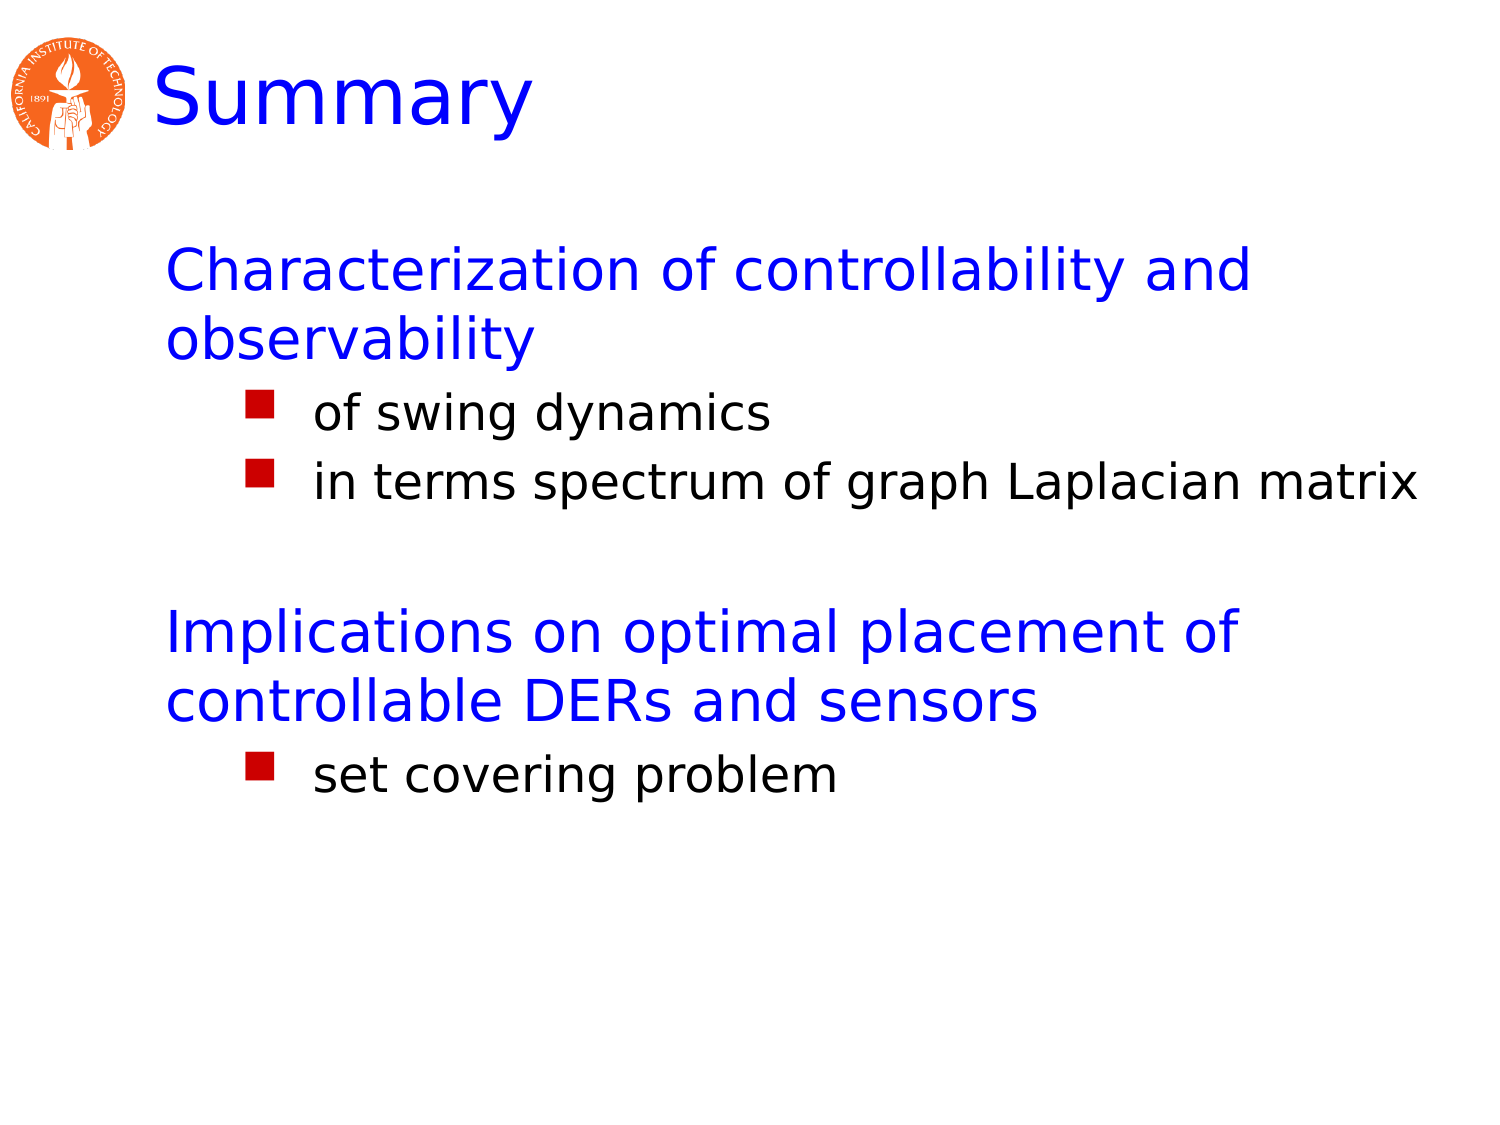

# Summary

Characterization of controllability and observability
of swing dynamics
in terms spectrum of graph Laplacian matrix

Implications on optimal placement of controllable DERs and sensors
set covering problem